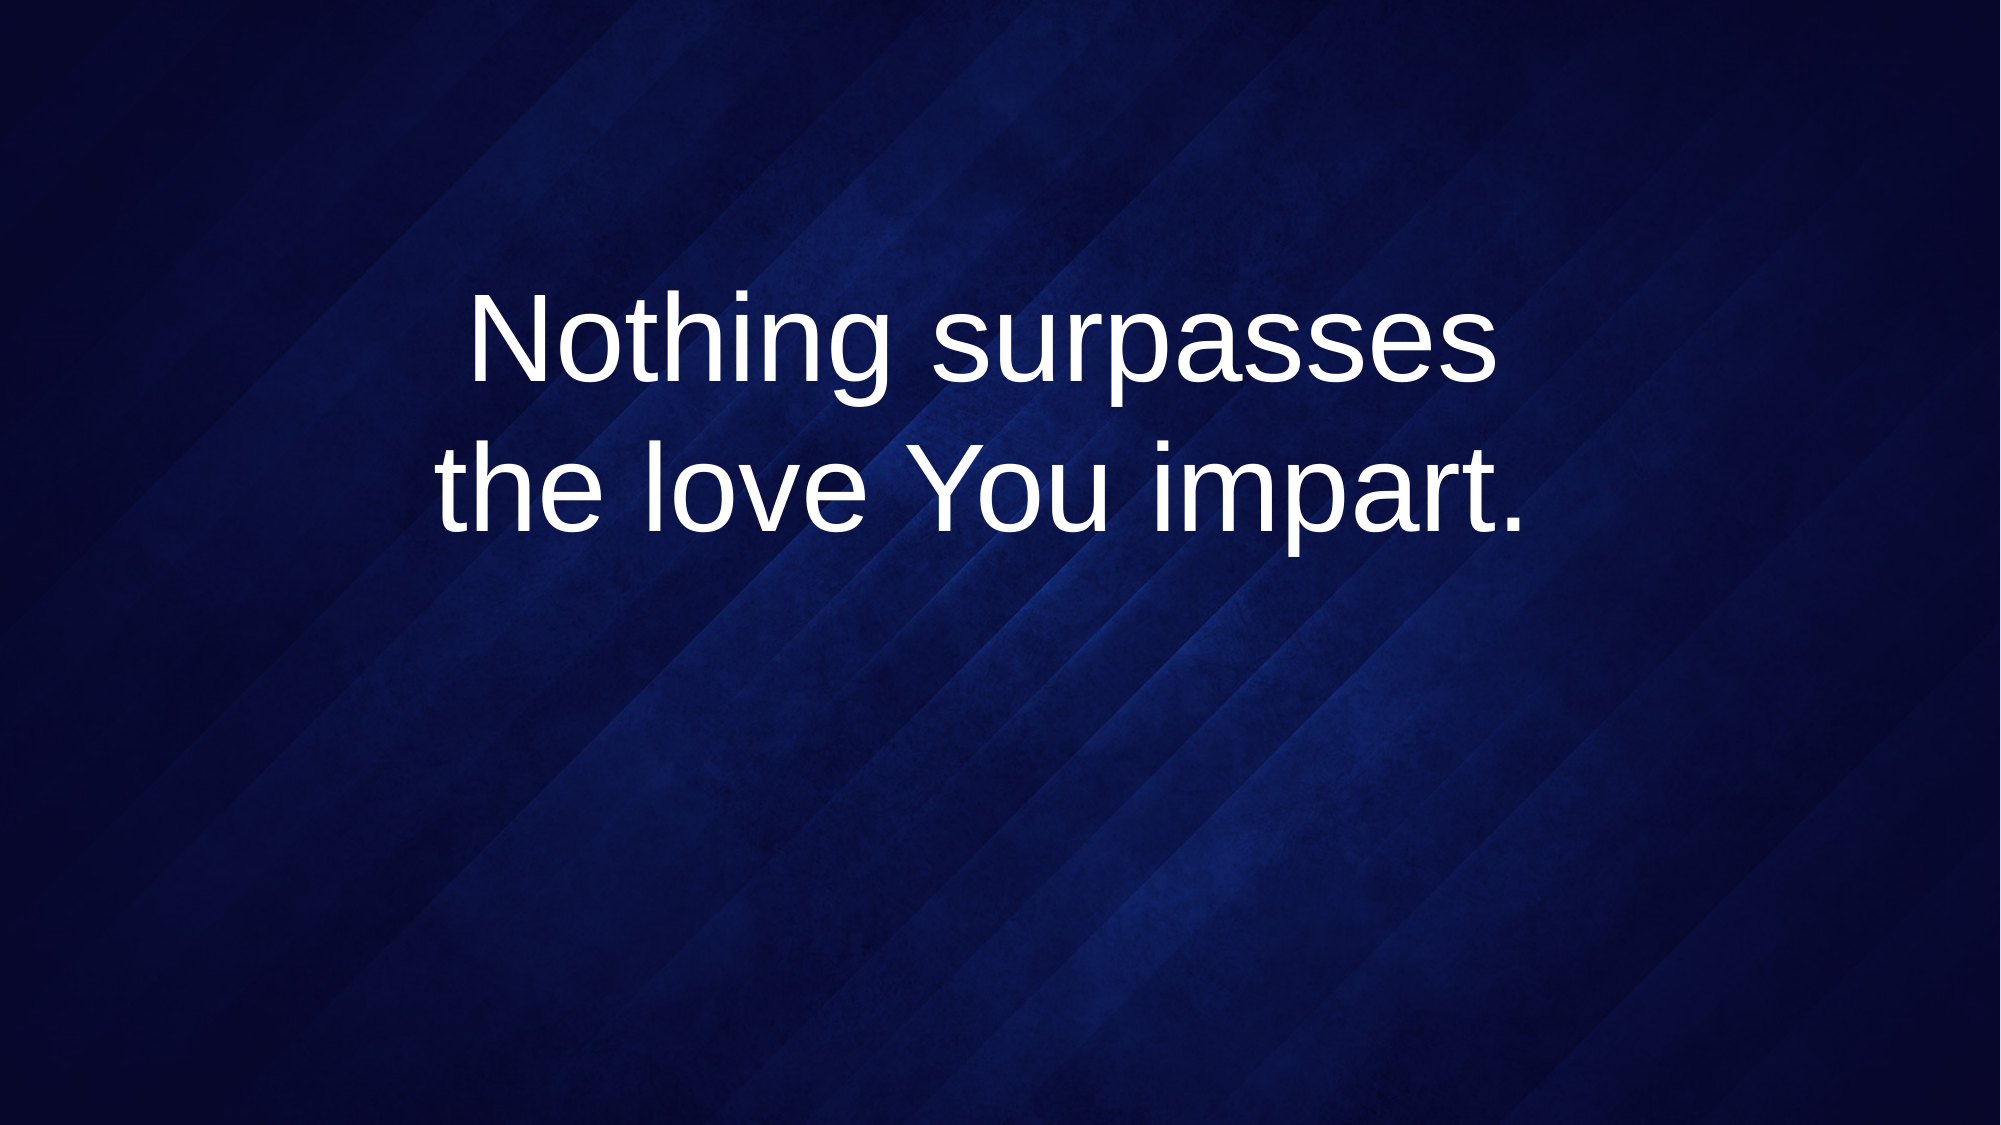

# Nothing surpasses the love You impart.